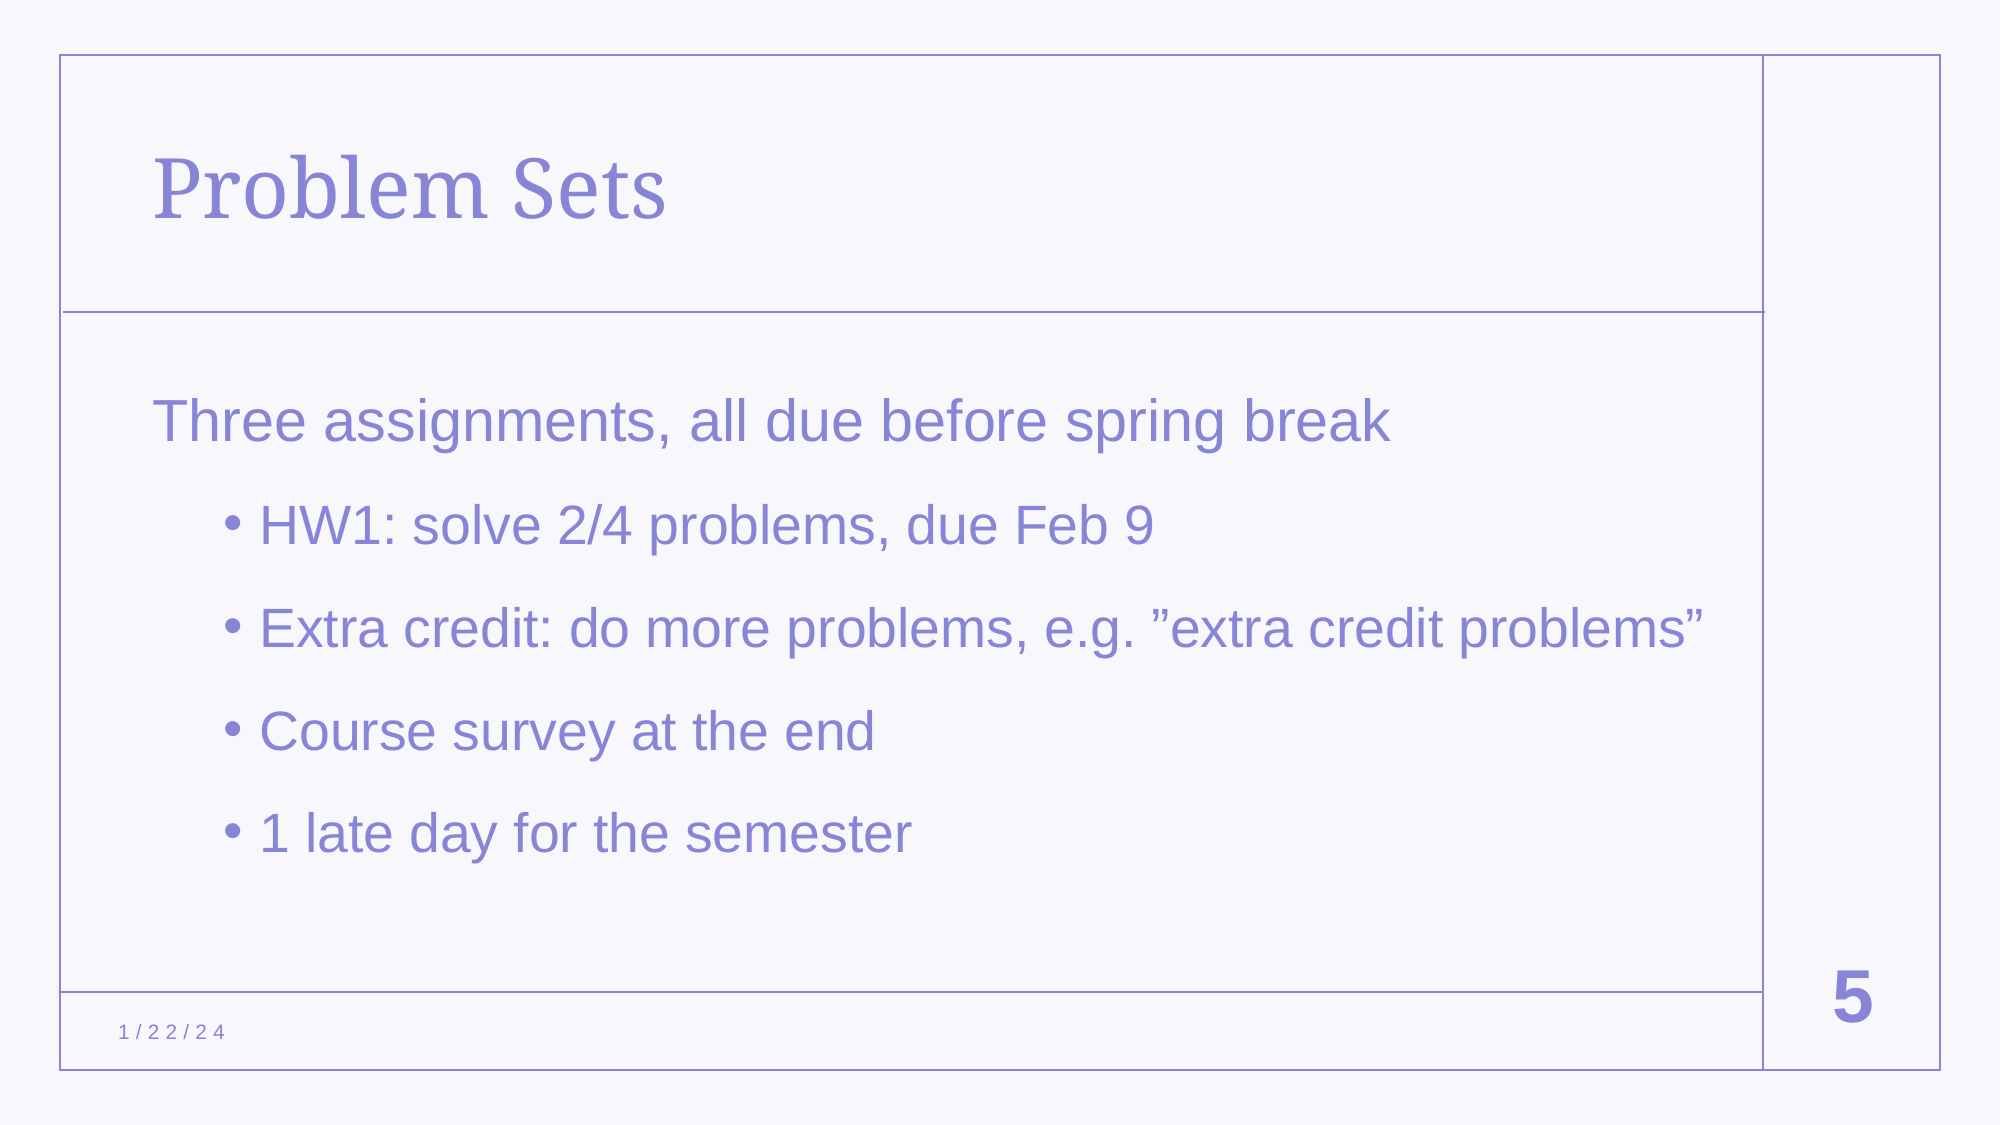

# Problem Sets
Three assignments, all due before spring break
HW1: solve 2/4 problems, due Feb 9
Extra credit: do more problems, e.g. ”extra credit problems”
Course survey at the end
1 late day for the semester

5
1/22/24